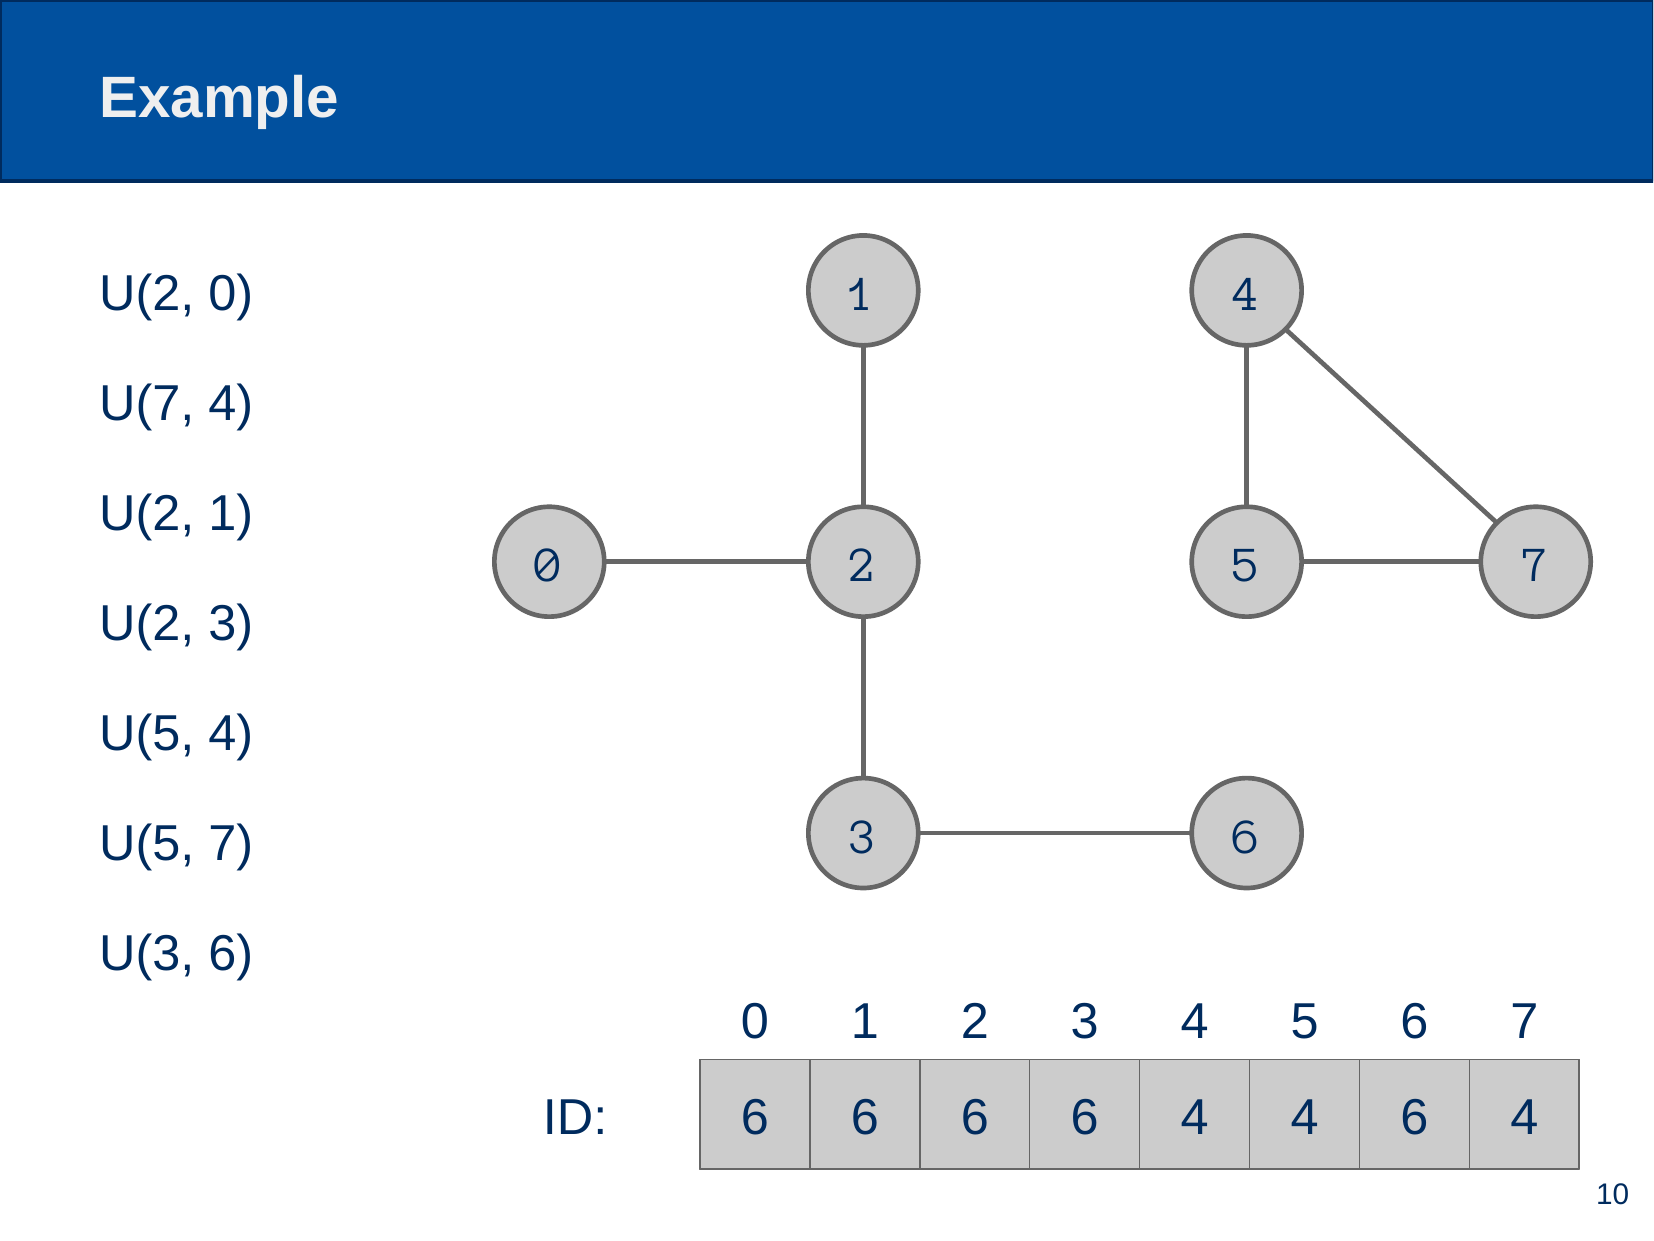

# Example
U(2, 0)
1
4
U(7, 4)
U(2, 1)
0
2
5
7
U(2, 3)
U(5, 4)
3
6
U(5, 7)
U(3, 6)
0
1
2
3
4
5
6
7
ID:
0
6
6
6
6
3
3
3
1
1
1
2
0
3
4
5
4
6
7
4
10